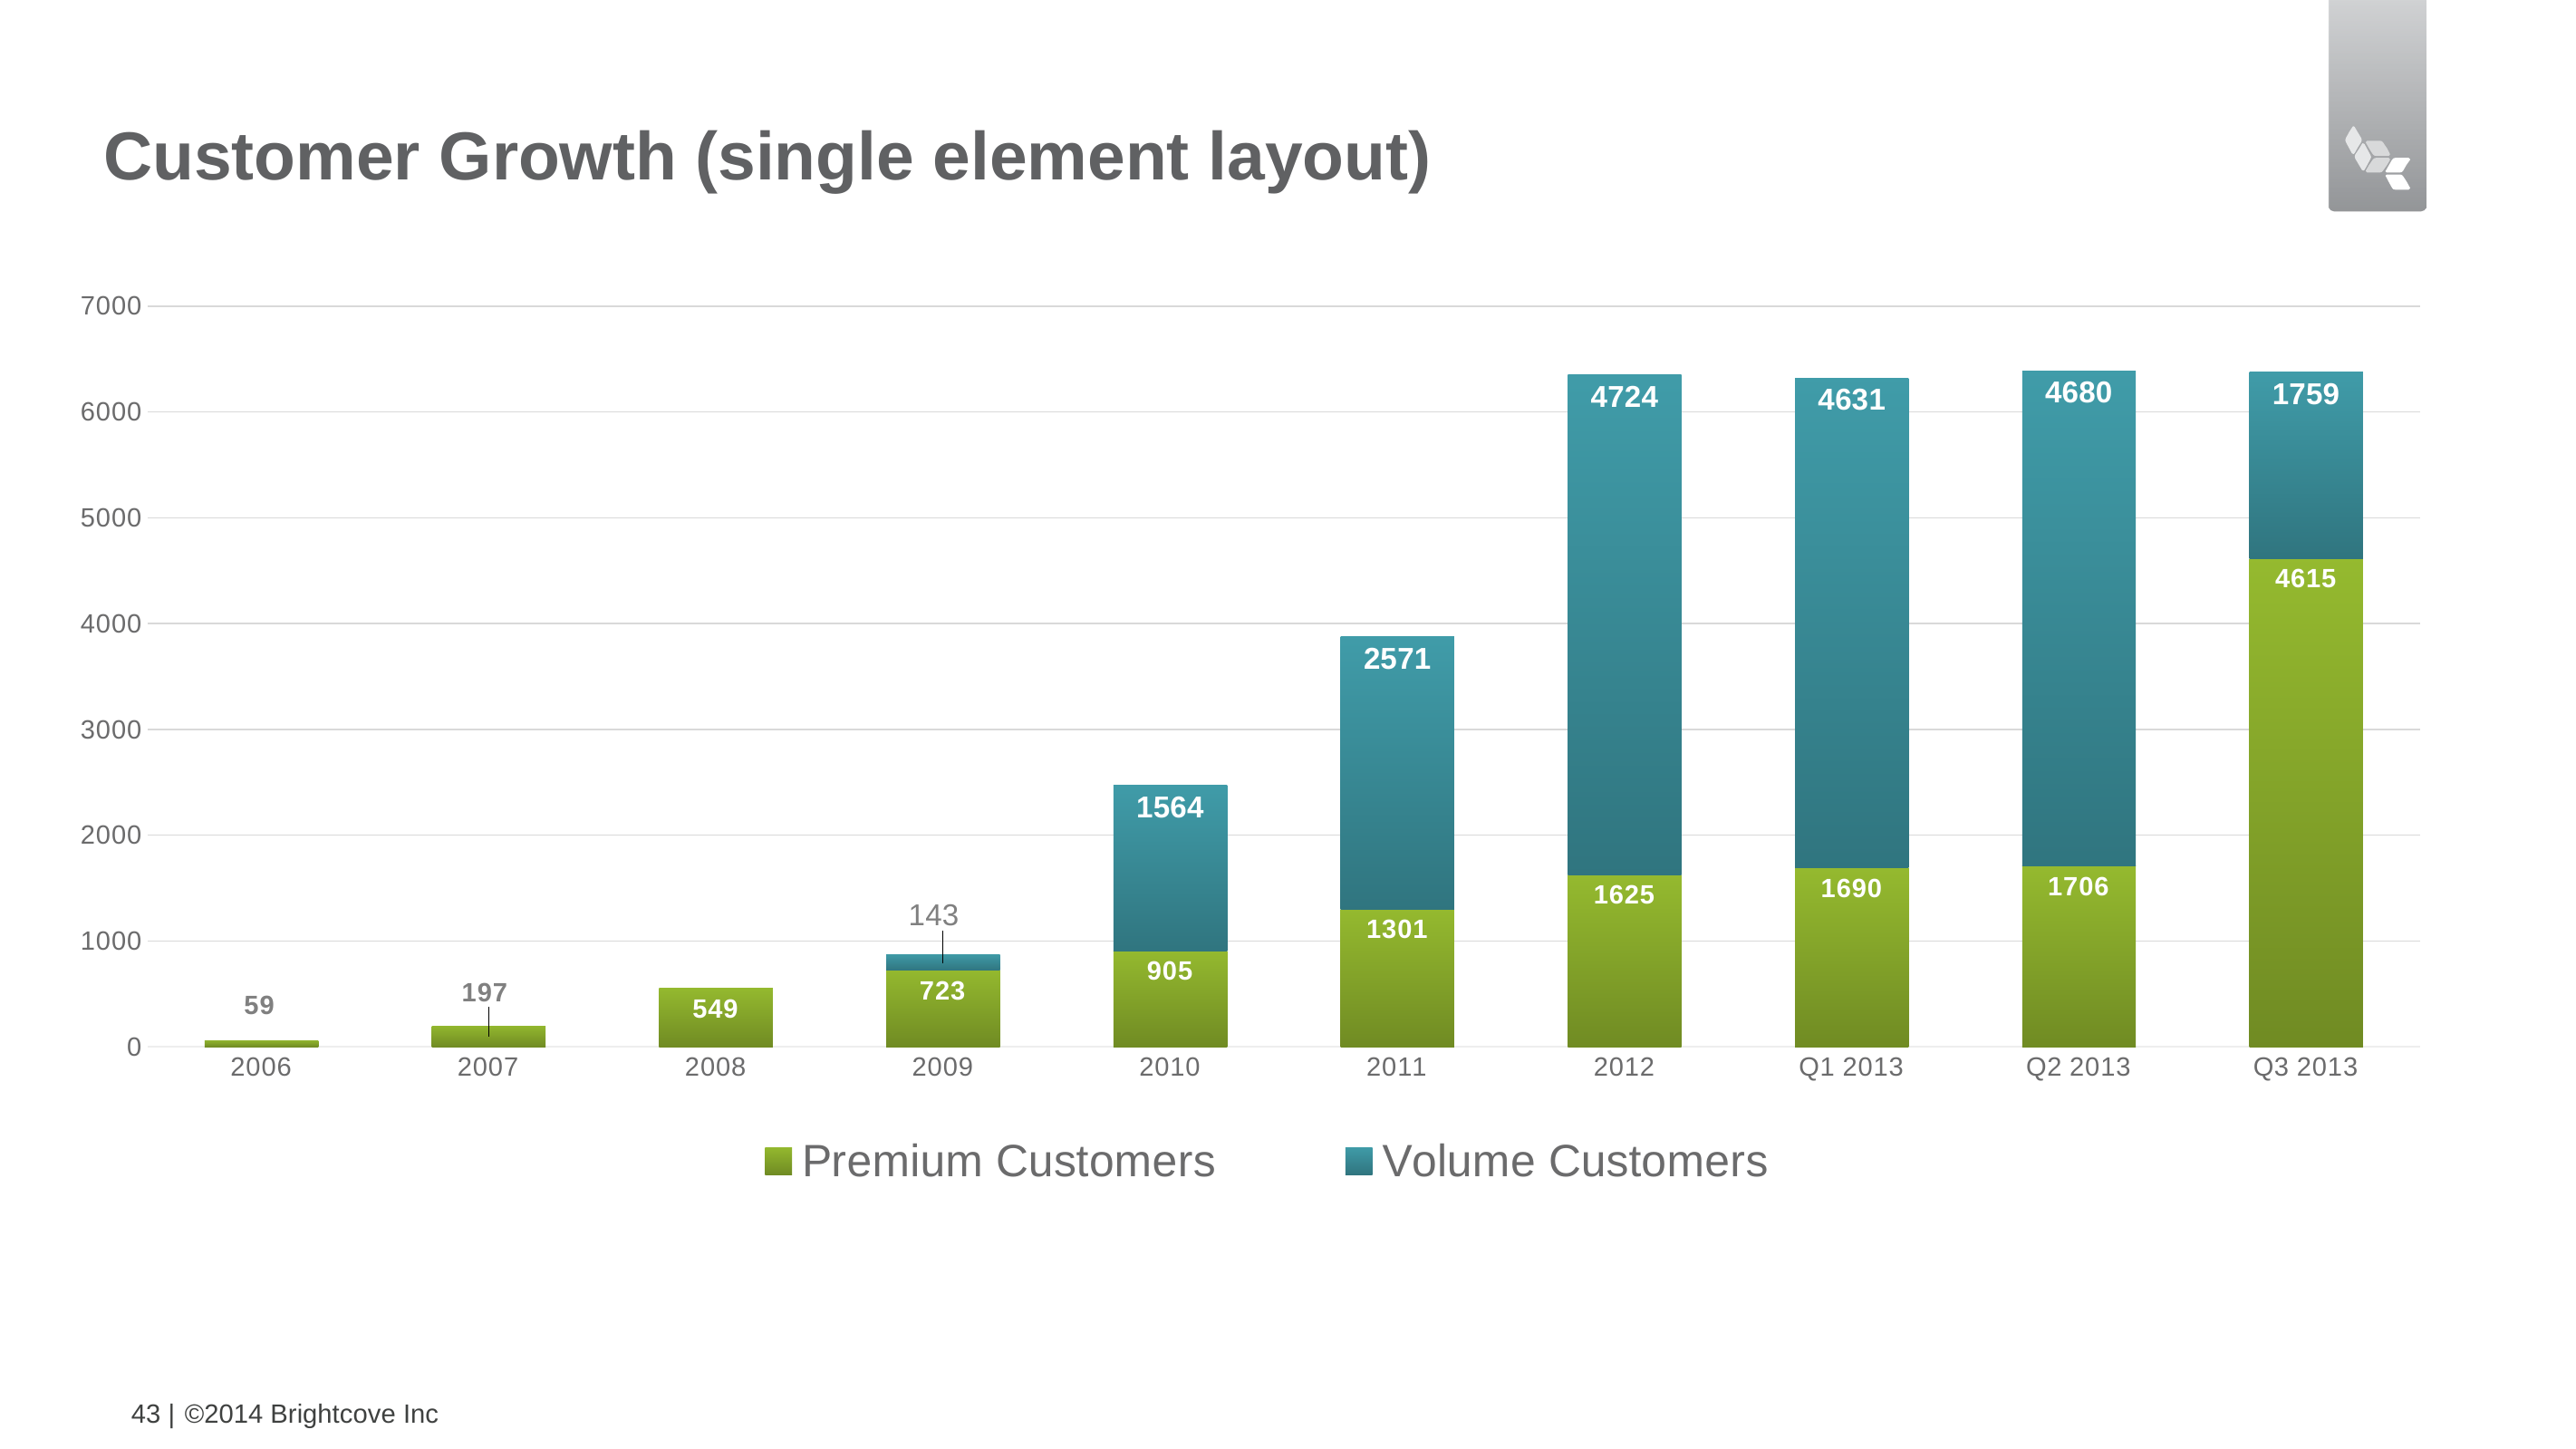

# Customer Growth (single element layout)

### Chart

| Category | Premium Customers | Volume Customers |
|---|---|---|
| 2006 | 59.0 | None |
| 2007 | 197.0 | None |
| 2008 | 549.0 | None |
| 2009 | 723.0 | 143.0 |
| 2010 | 905.0 | 1564.0 |
| 2011 | 1301.0 | 2571.0 |
| 2012 | 1625.0 | 4724.0 |
| Q1 2013 | 1690.0 | 4631.0 |
| Q2 2013 | 1706.0 | 4680.0 |
| Q3 2013 | 4615.0 | 1759.0 |
43 |
©2014 Brightcove Inc